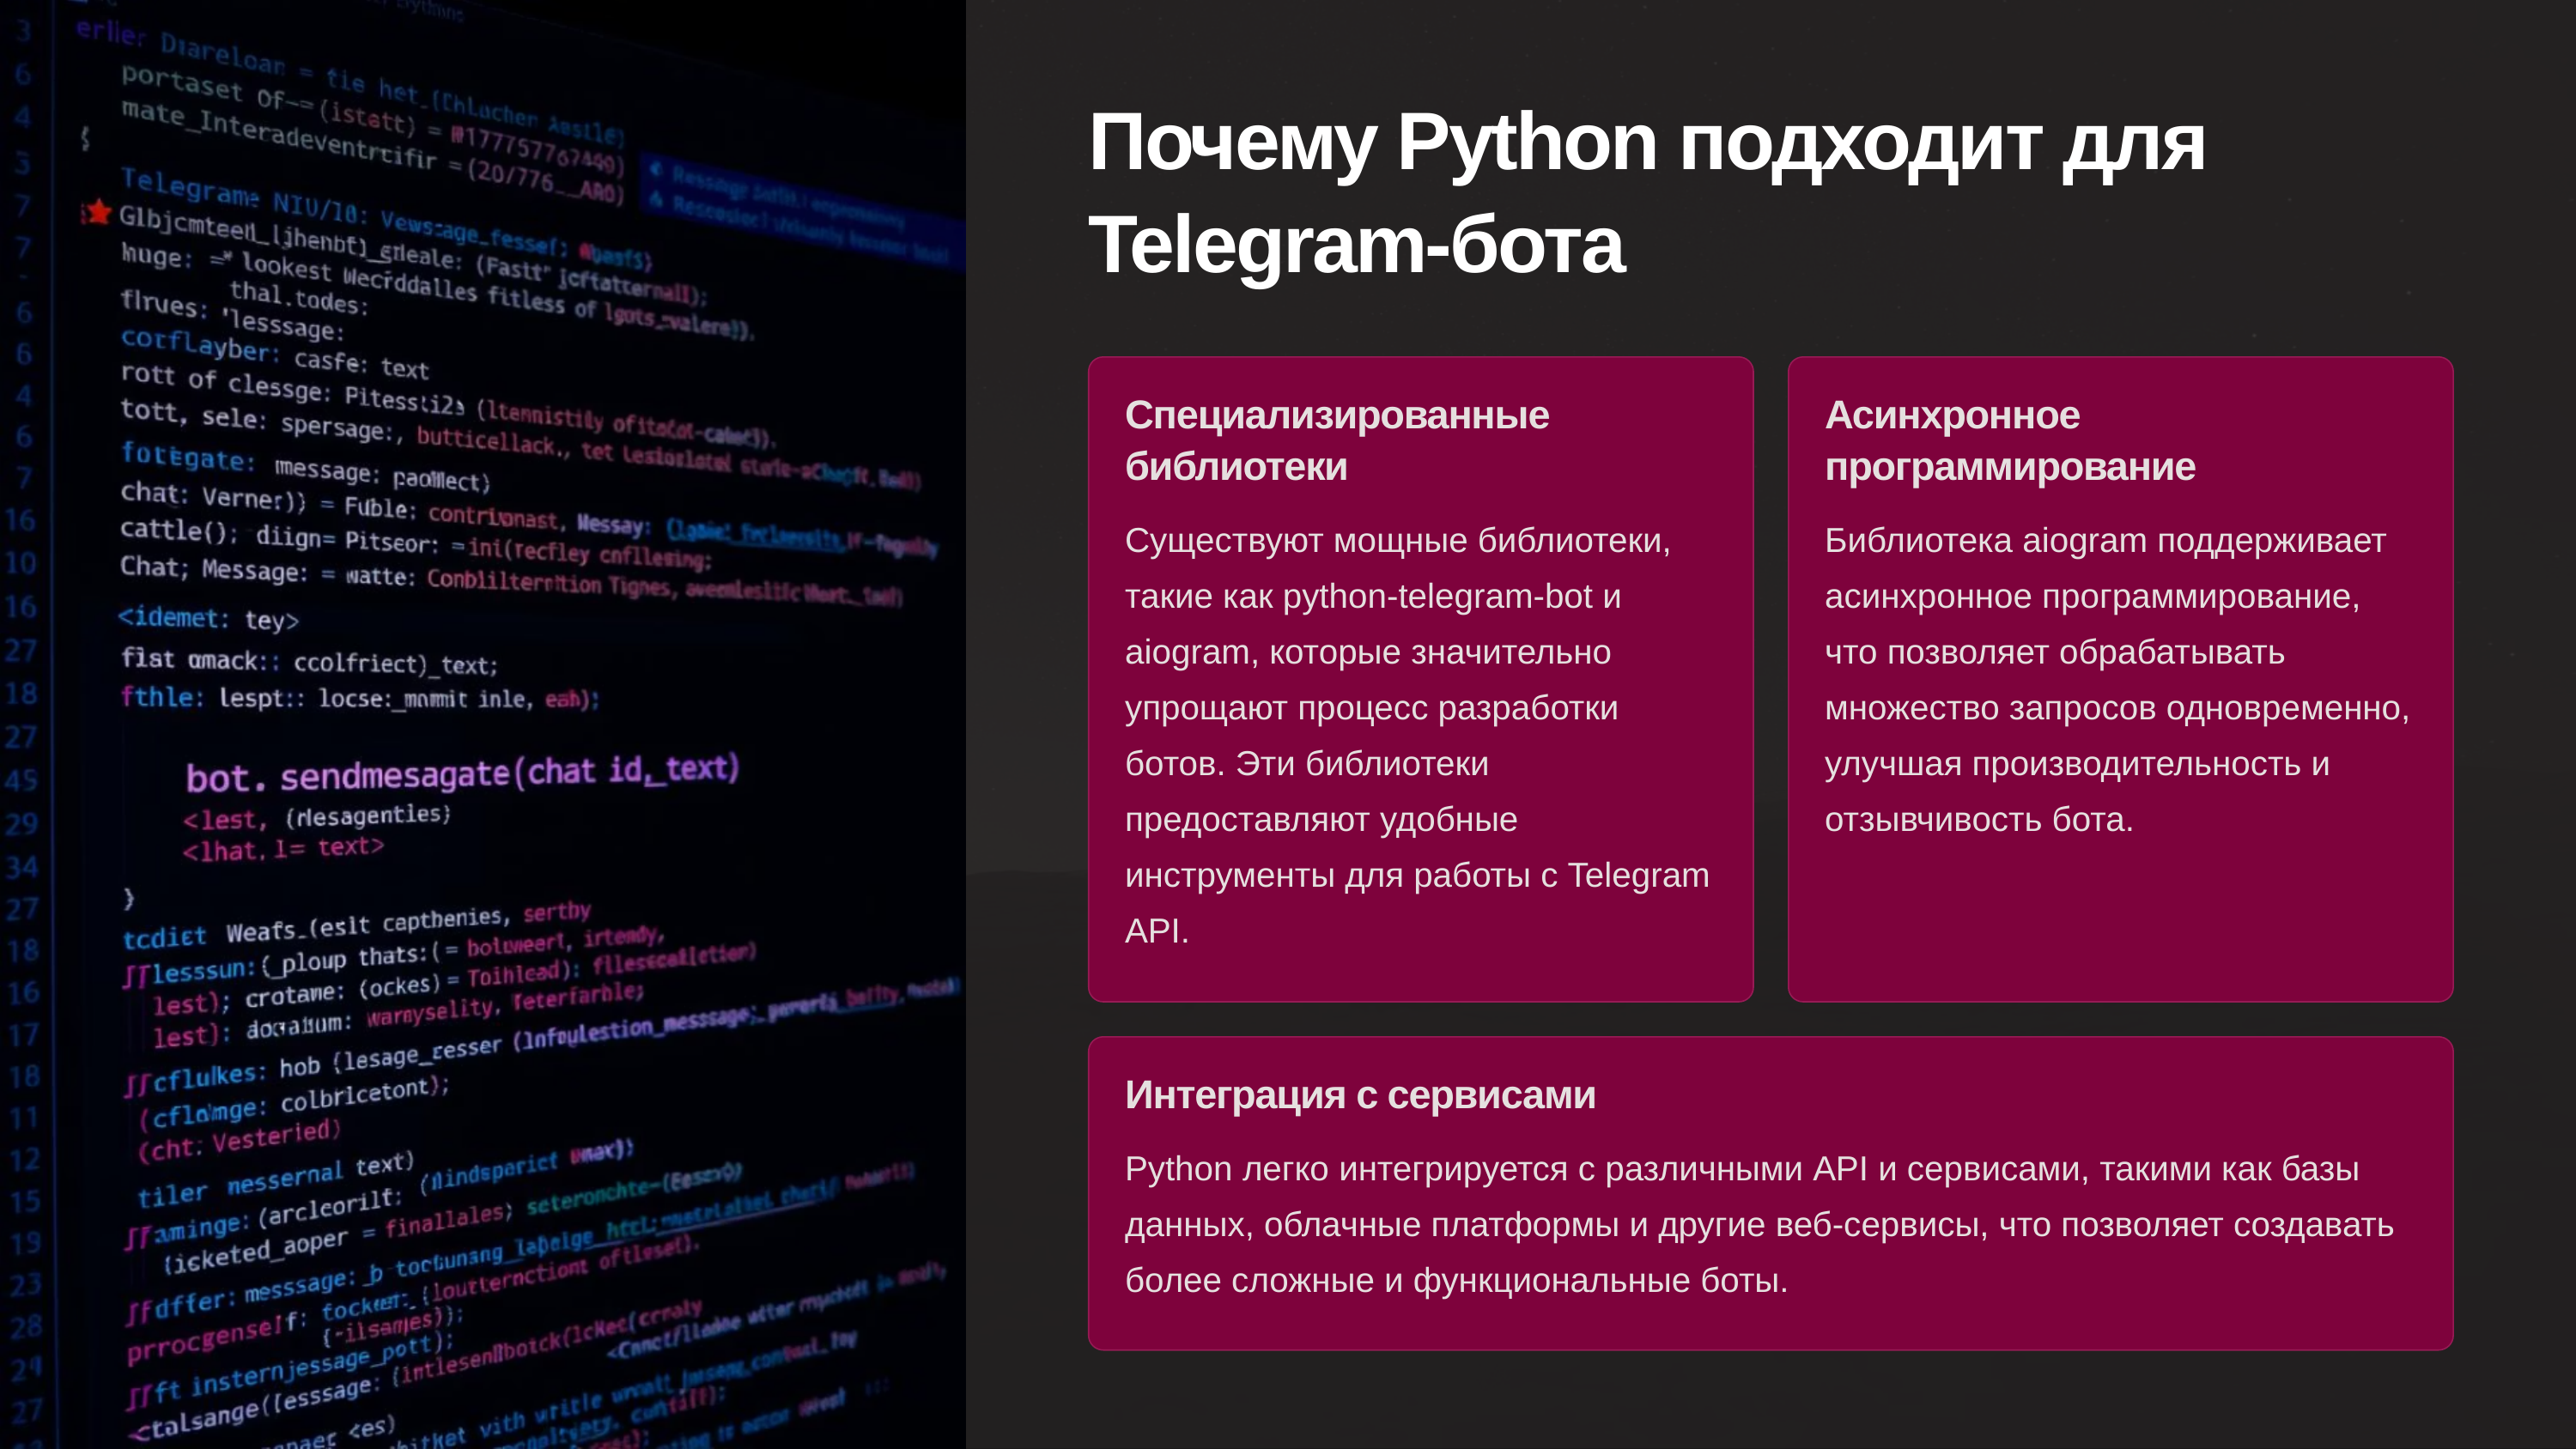

Почему Python подходит для Telegram-бота

Специализированные библиотеки

Асинхронное программирование

Существуют мощные библиотеки, такие как python-telegram-bot и aiogram, которые значительно упрощают процесс разработки ботов. Эти библиотеки предоставляют удобные инструменты для работы с Telegram API.

Библиотека aiogram поддерживает асинхронное программирование, что позволяет обрабатывать множество запросов одновременно, улучшая производительность и отзывчивость бота.

Интеграция с сервисами

Python легко интегрируется с различными API и сервисами, такими как базы данных, облачные платформы и другие веб-сервисы, что позволяет создавать более сложные и функциональные боты.